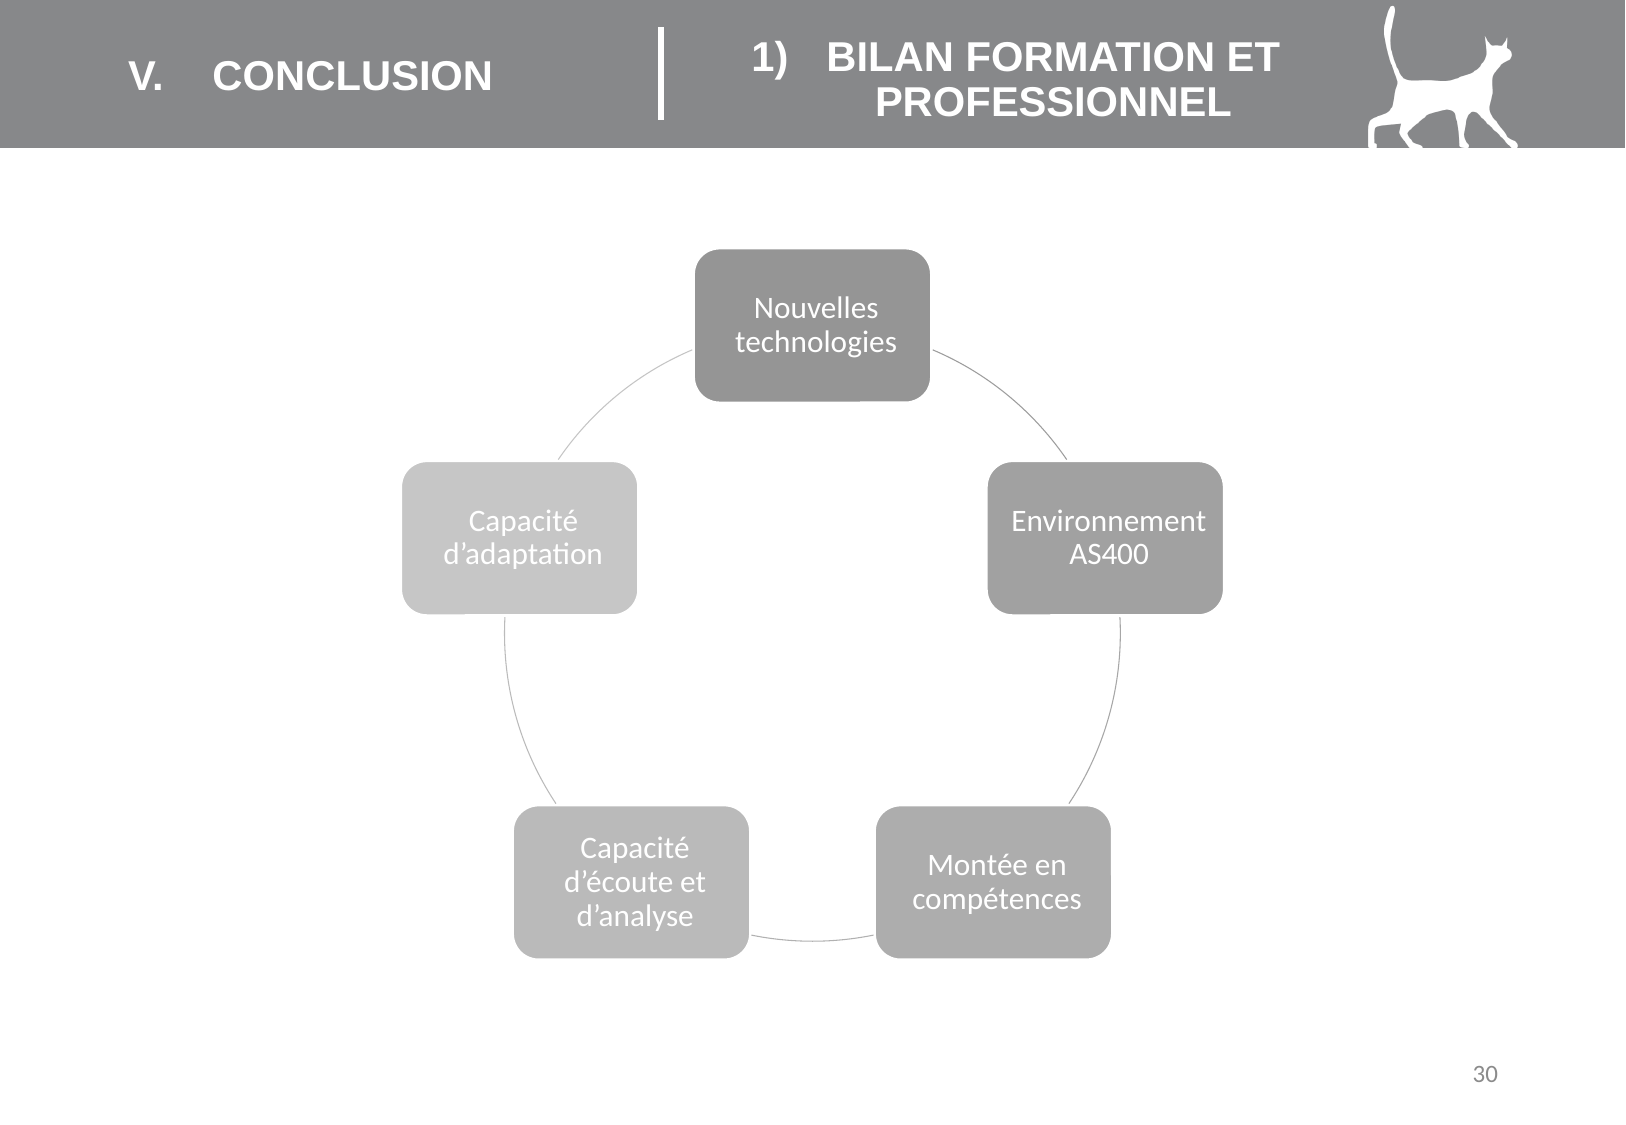

# conclusion
Bilan formation et professionnel
Nouvelles technologies
Environnement AS400
Montée en compétences
Capacité d’écoute et d’analyse
Capacité d’adaptation
30